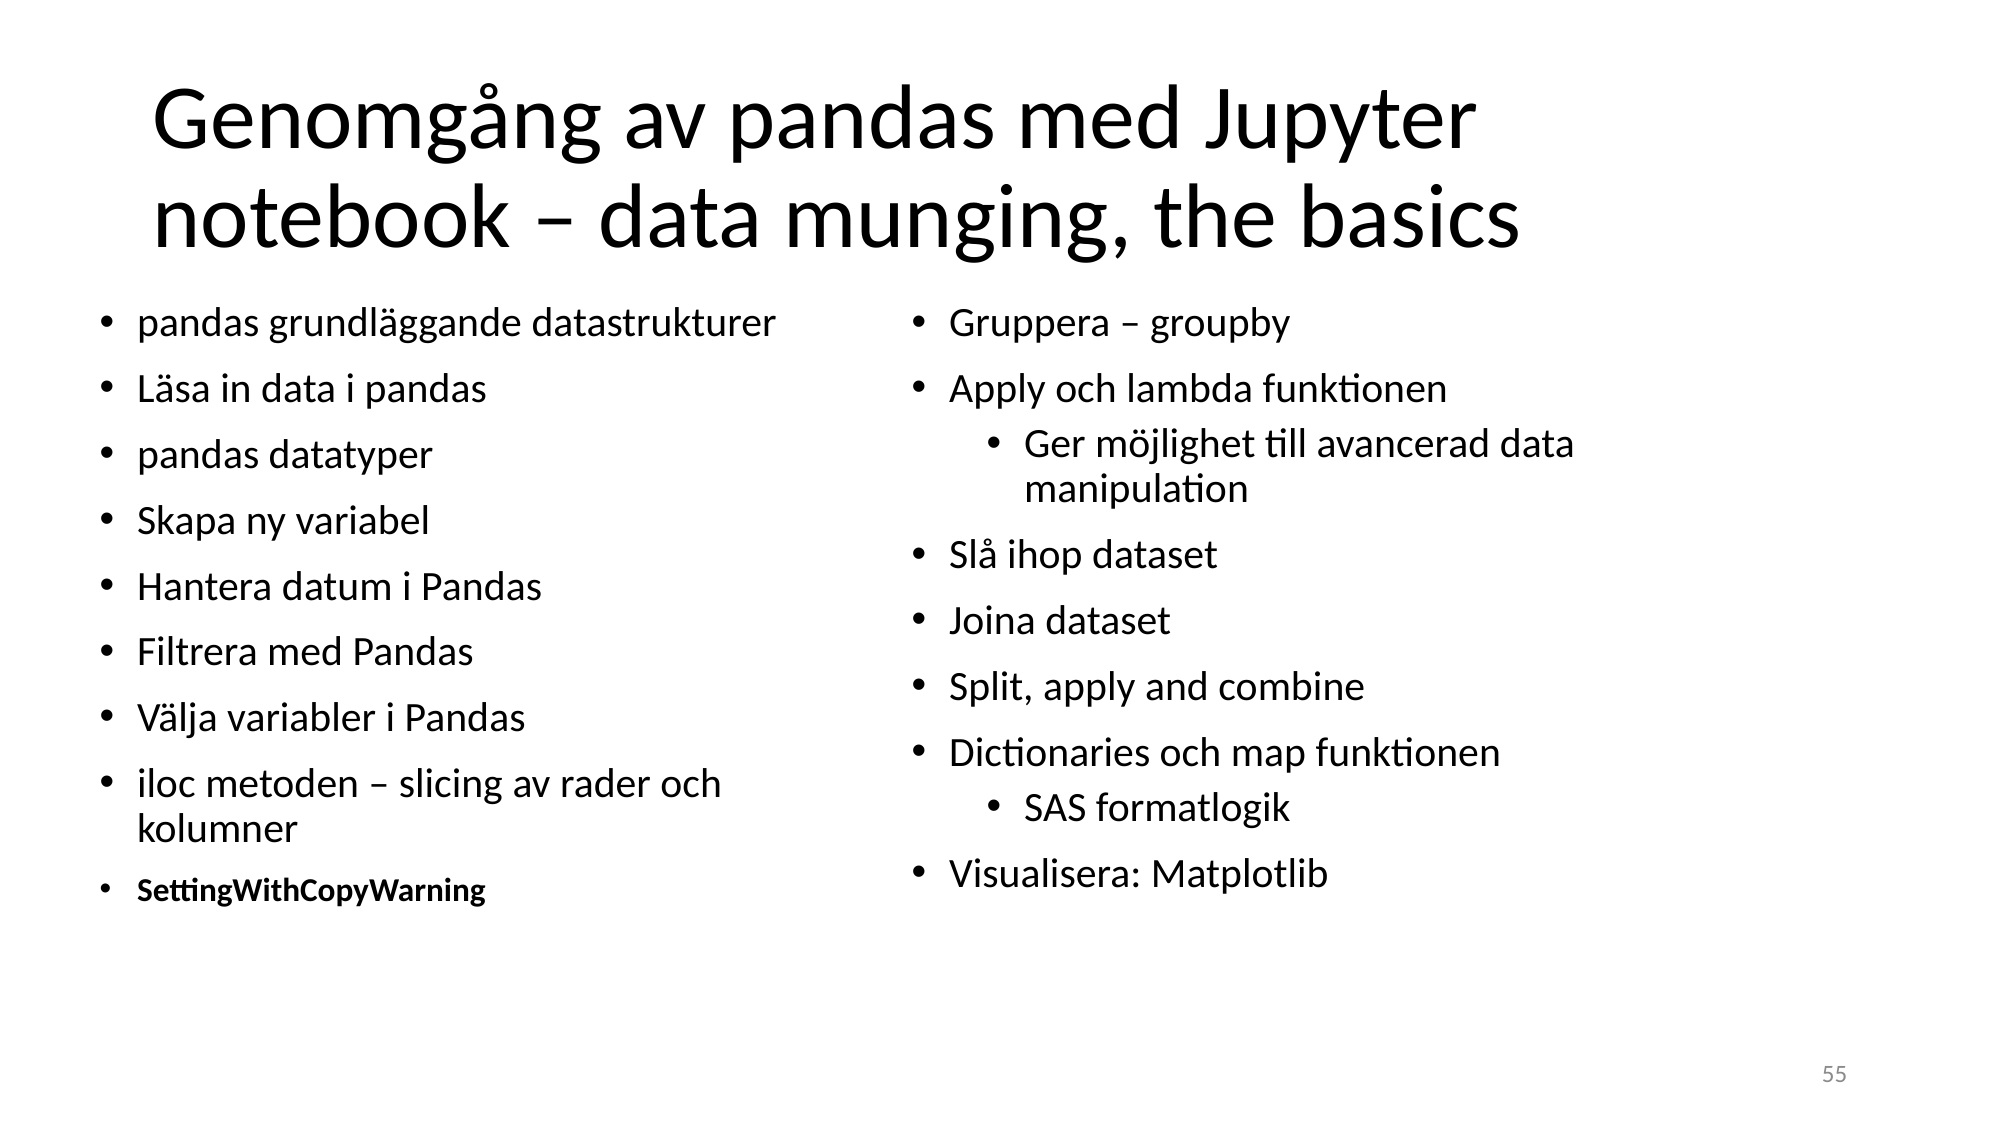

# Genomgång av pandas med Jupyter notebook – data munging, the basics
pandas grundläggande datastrukturer
Läsa in data i pandas
pandas datatyper
Skapa ny variabel
Hantera datum i Pandas
Filtrera med Pandas
Välja variabler i Pandas
iloc metoden – slicing av rader och kolumner
SettingWithCopyWarning

Gruppera – groupby
Apply och lambda funktionen
Ger möjlighet till avancerad data manipulation
Slå ihop dataset
Joina dataset
Split, apply and combine
Dictionaries och map funktionen
SAS formatlogik
Visualisera: Matplotlib

55